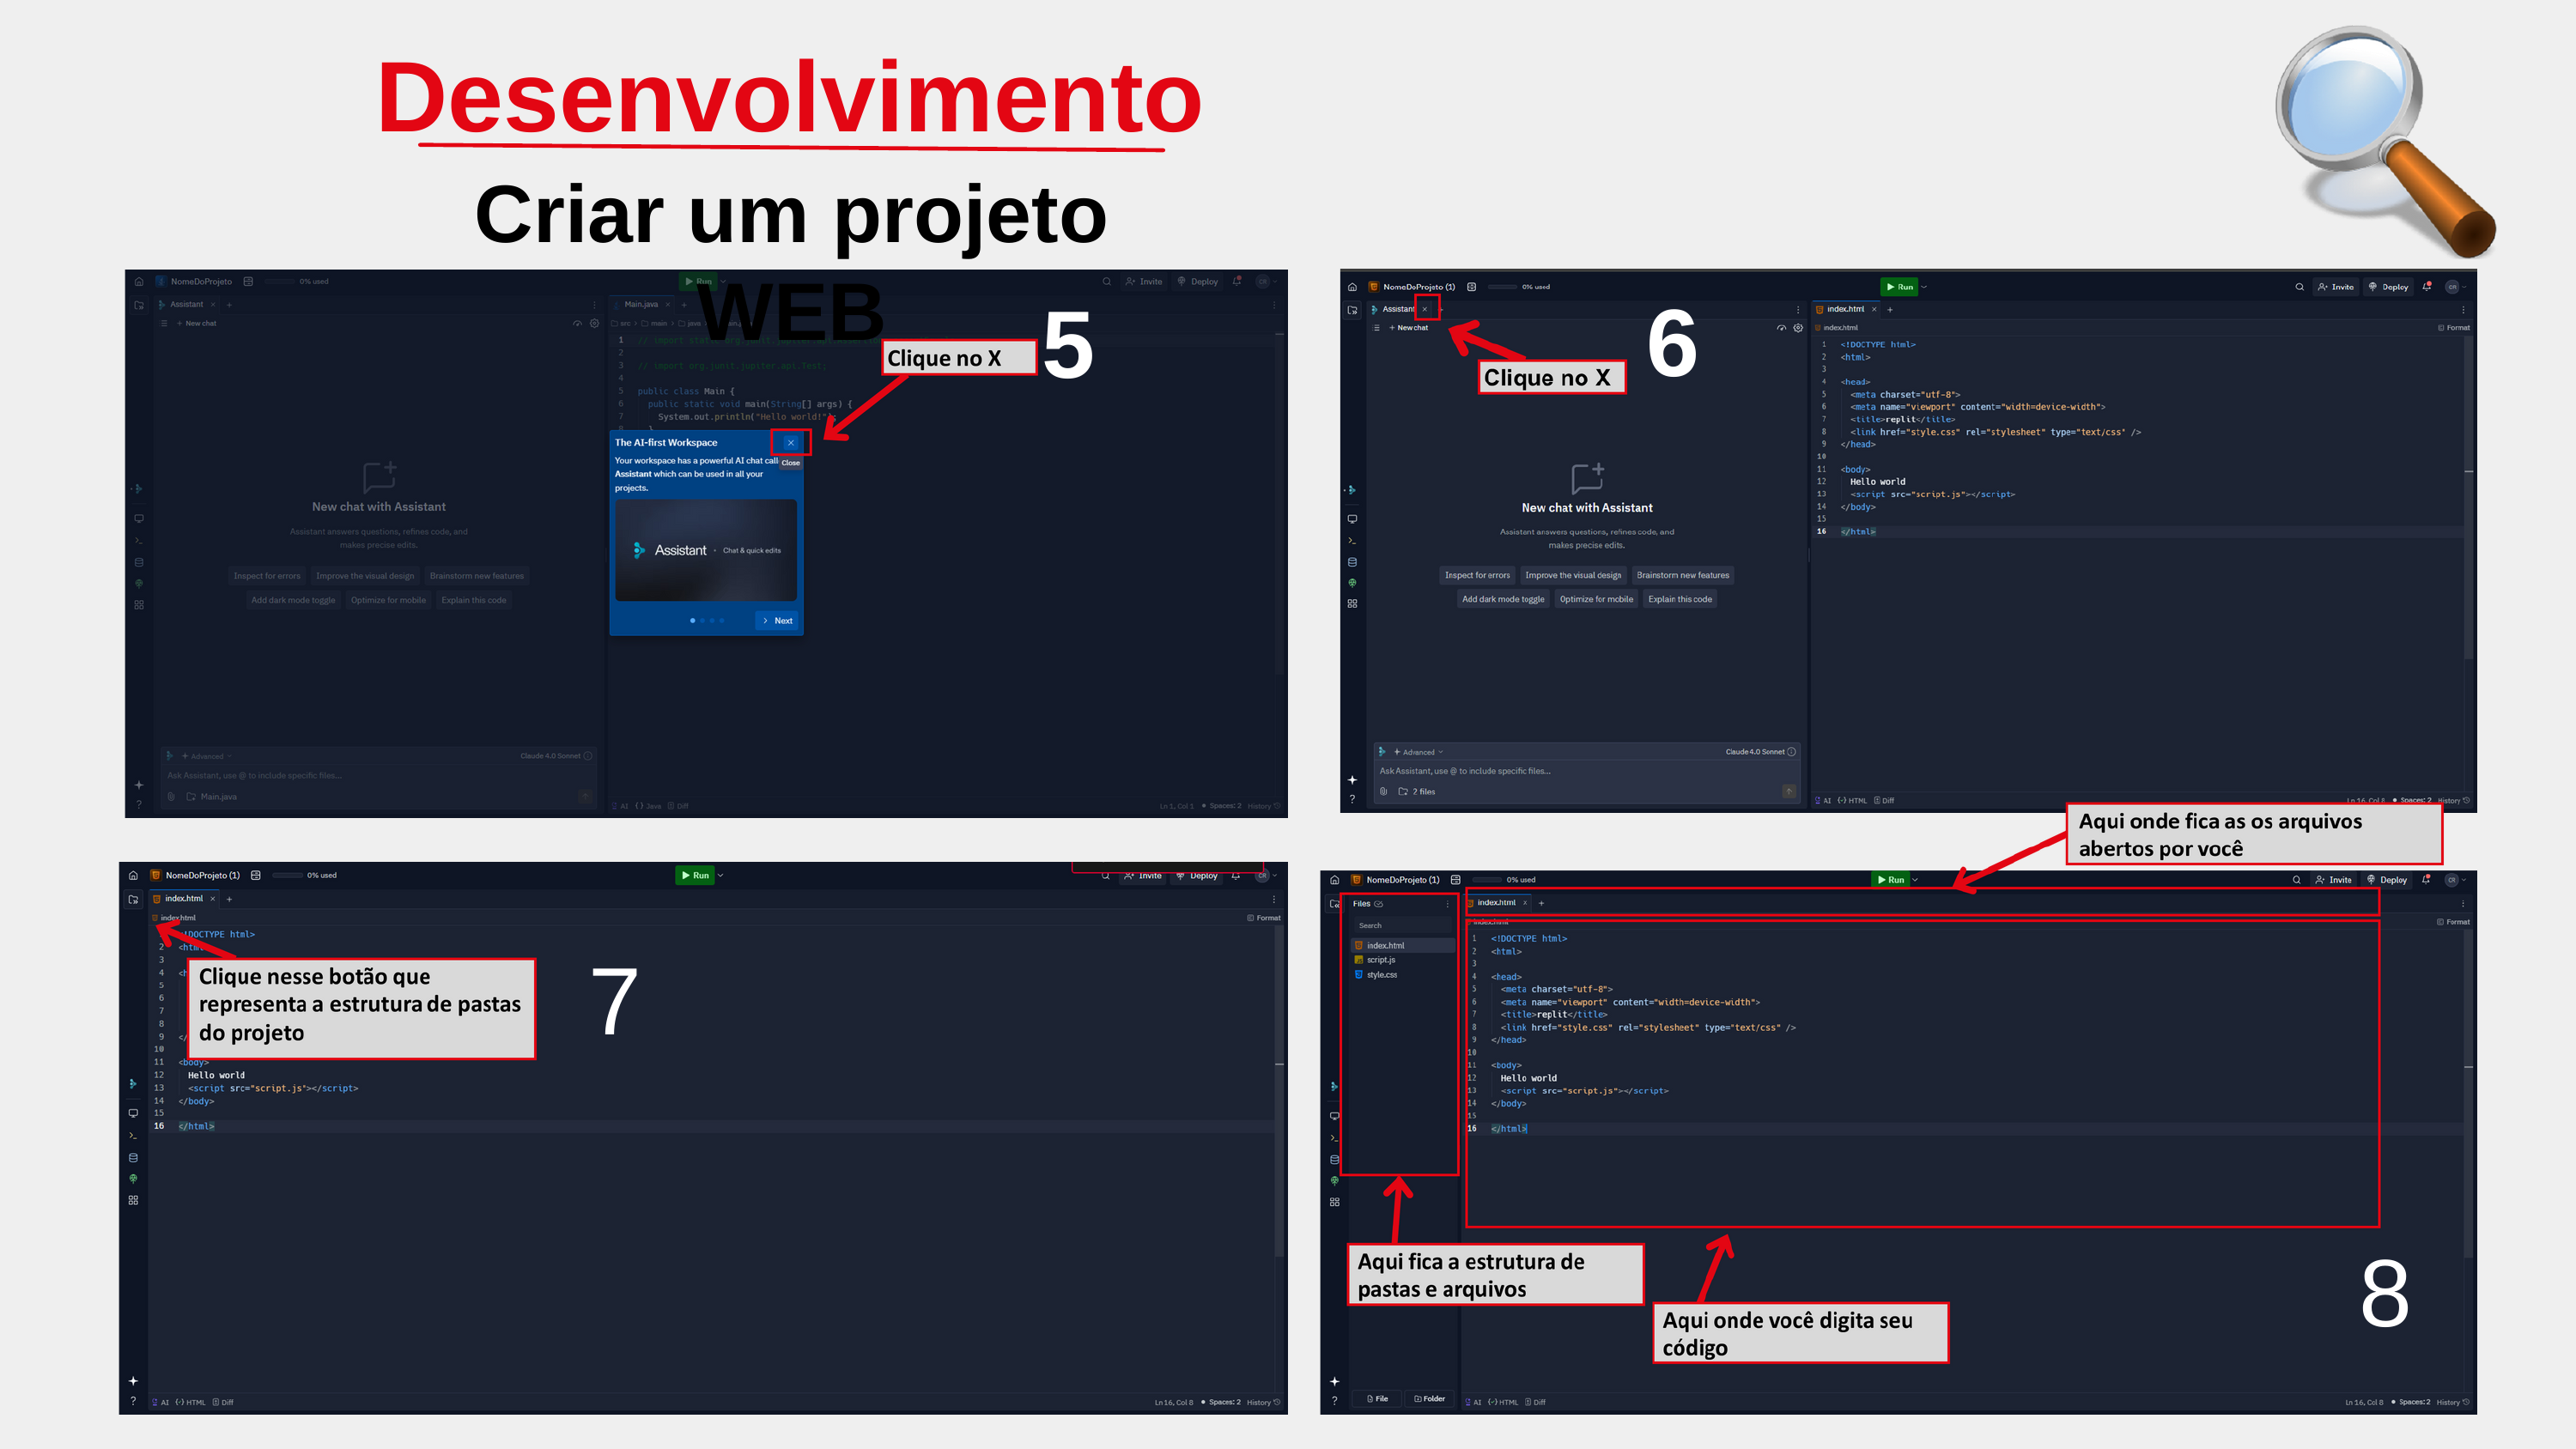

Desenvolvimento

Criar um projeto WEB

6
5

7
8